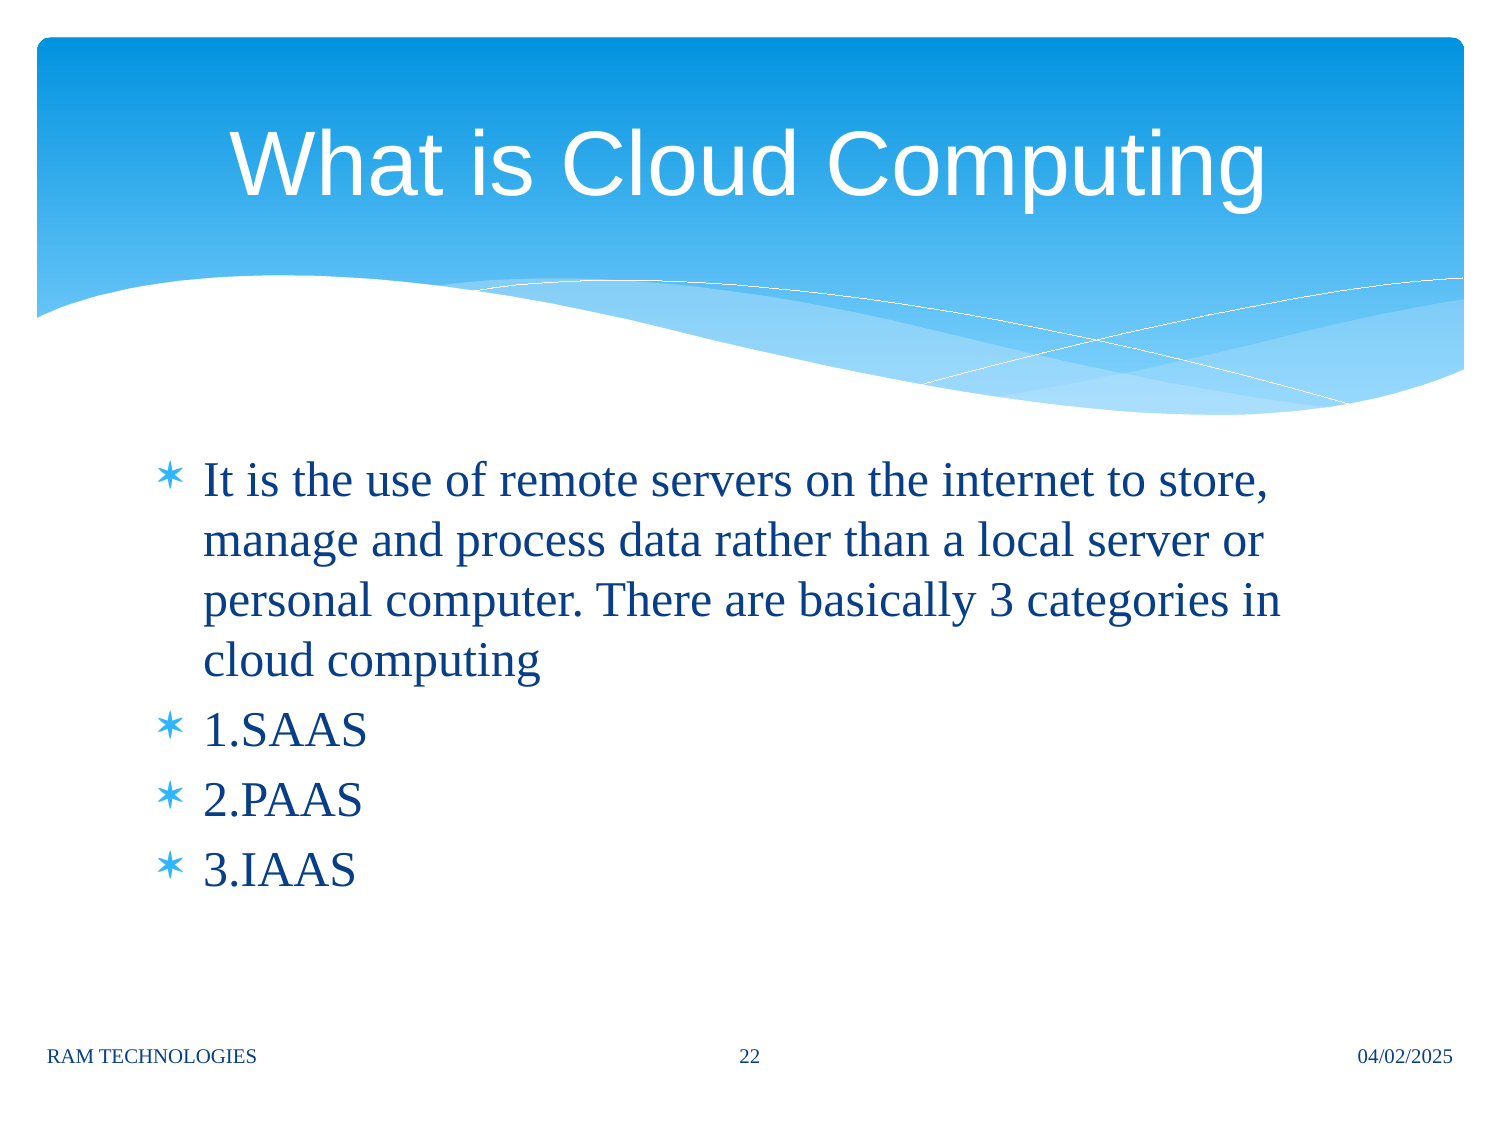

# What is Cloud Computing
It is the use of remote servers on the internet to store, manage and process data rather than a local server or personal computer. There are basically 3 categories in cloud computing
1.SAAS
2.PAAS
3.IAAS
22
RAM TECHNOLOGIES
04/02/2025